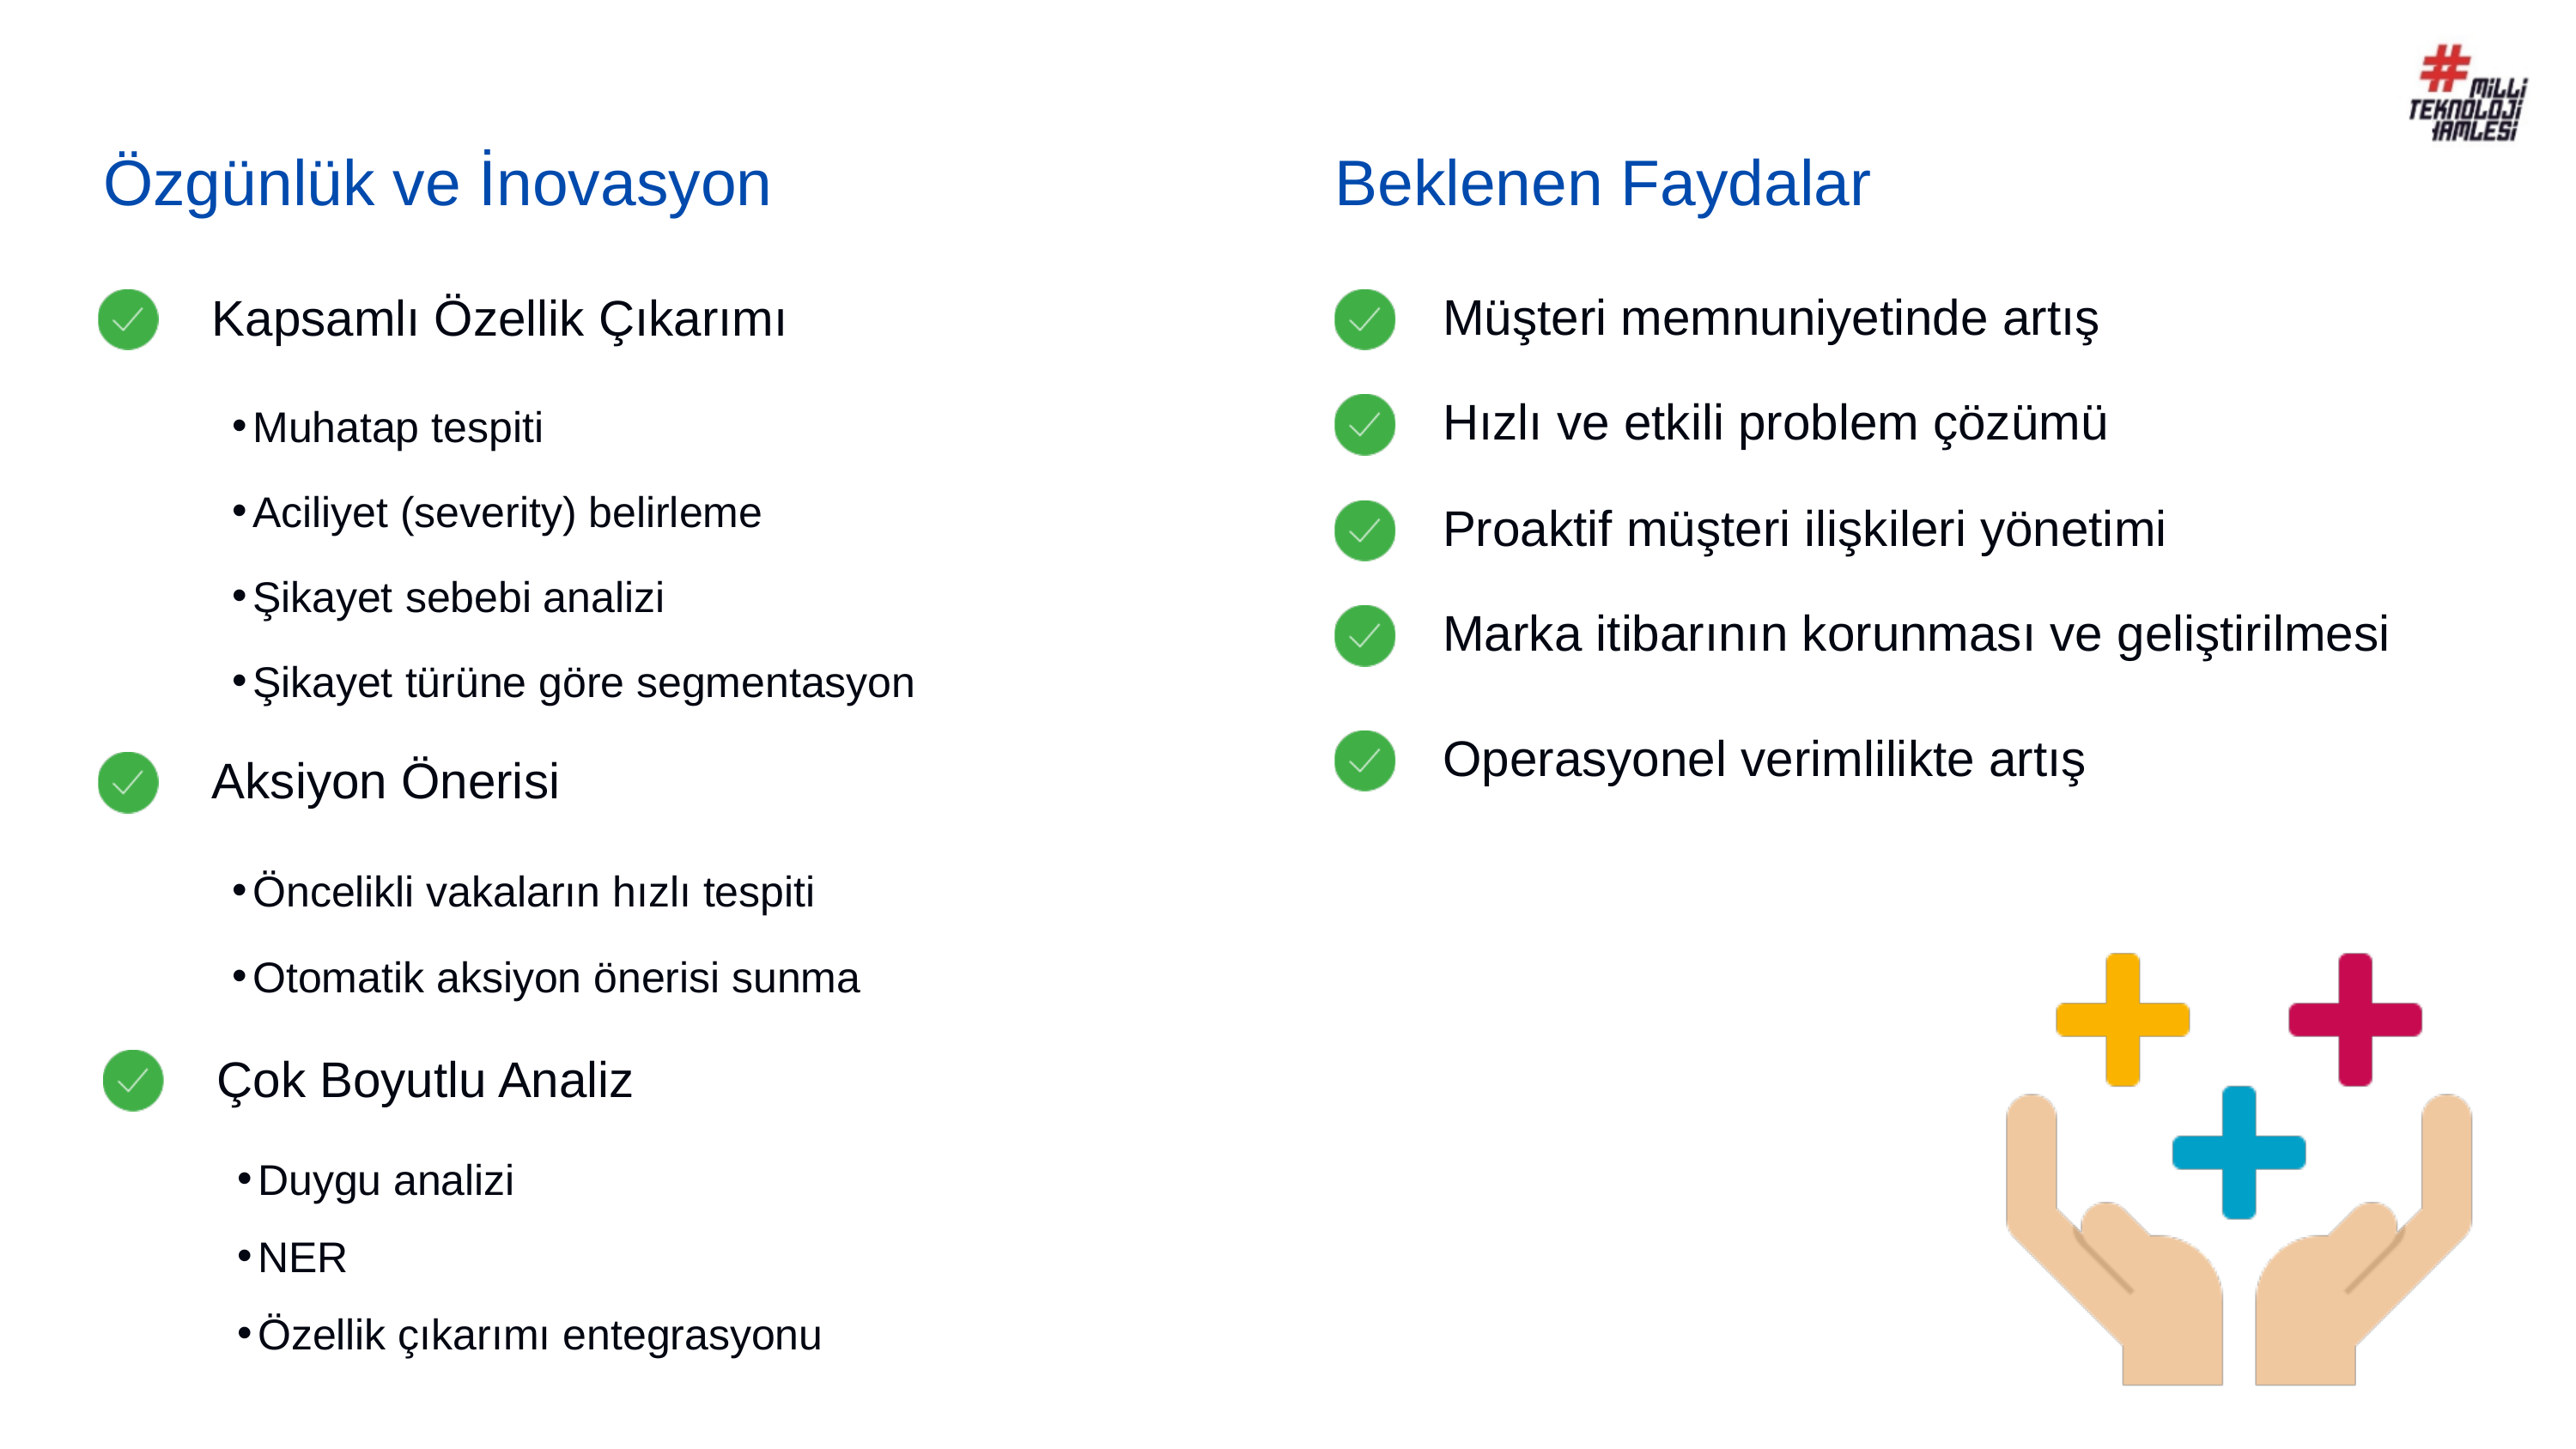

Özgünlük ve İnovasyon
Beklenen Faydalar

Müşteri memnuniyetinde artış
Kapsamlı Özellik Çıkarımı
Muhatap tespiti
Aciliyet (severity) belirleme
Şikayet sebebi analizi
Şikayet türüne göre segmentasyon

Hızlı ve etkili problem çözümü

Proaktif müşteri ilişkileri yönetimi

Marka itibarının korunması ve geliştirilmesi

Operasyonel verimlilikte artış

Aksiyon Önerisi
Öncelikli vakaların hızlı tespiti
Otomatik aksiyon önerisi sunma

Çok Boyutlu Analiz
Duygu analizi
NER
Özellik çıkarımı entegrasyonu